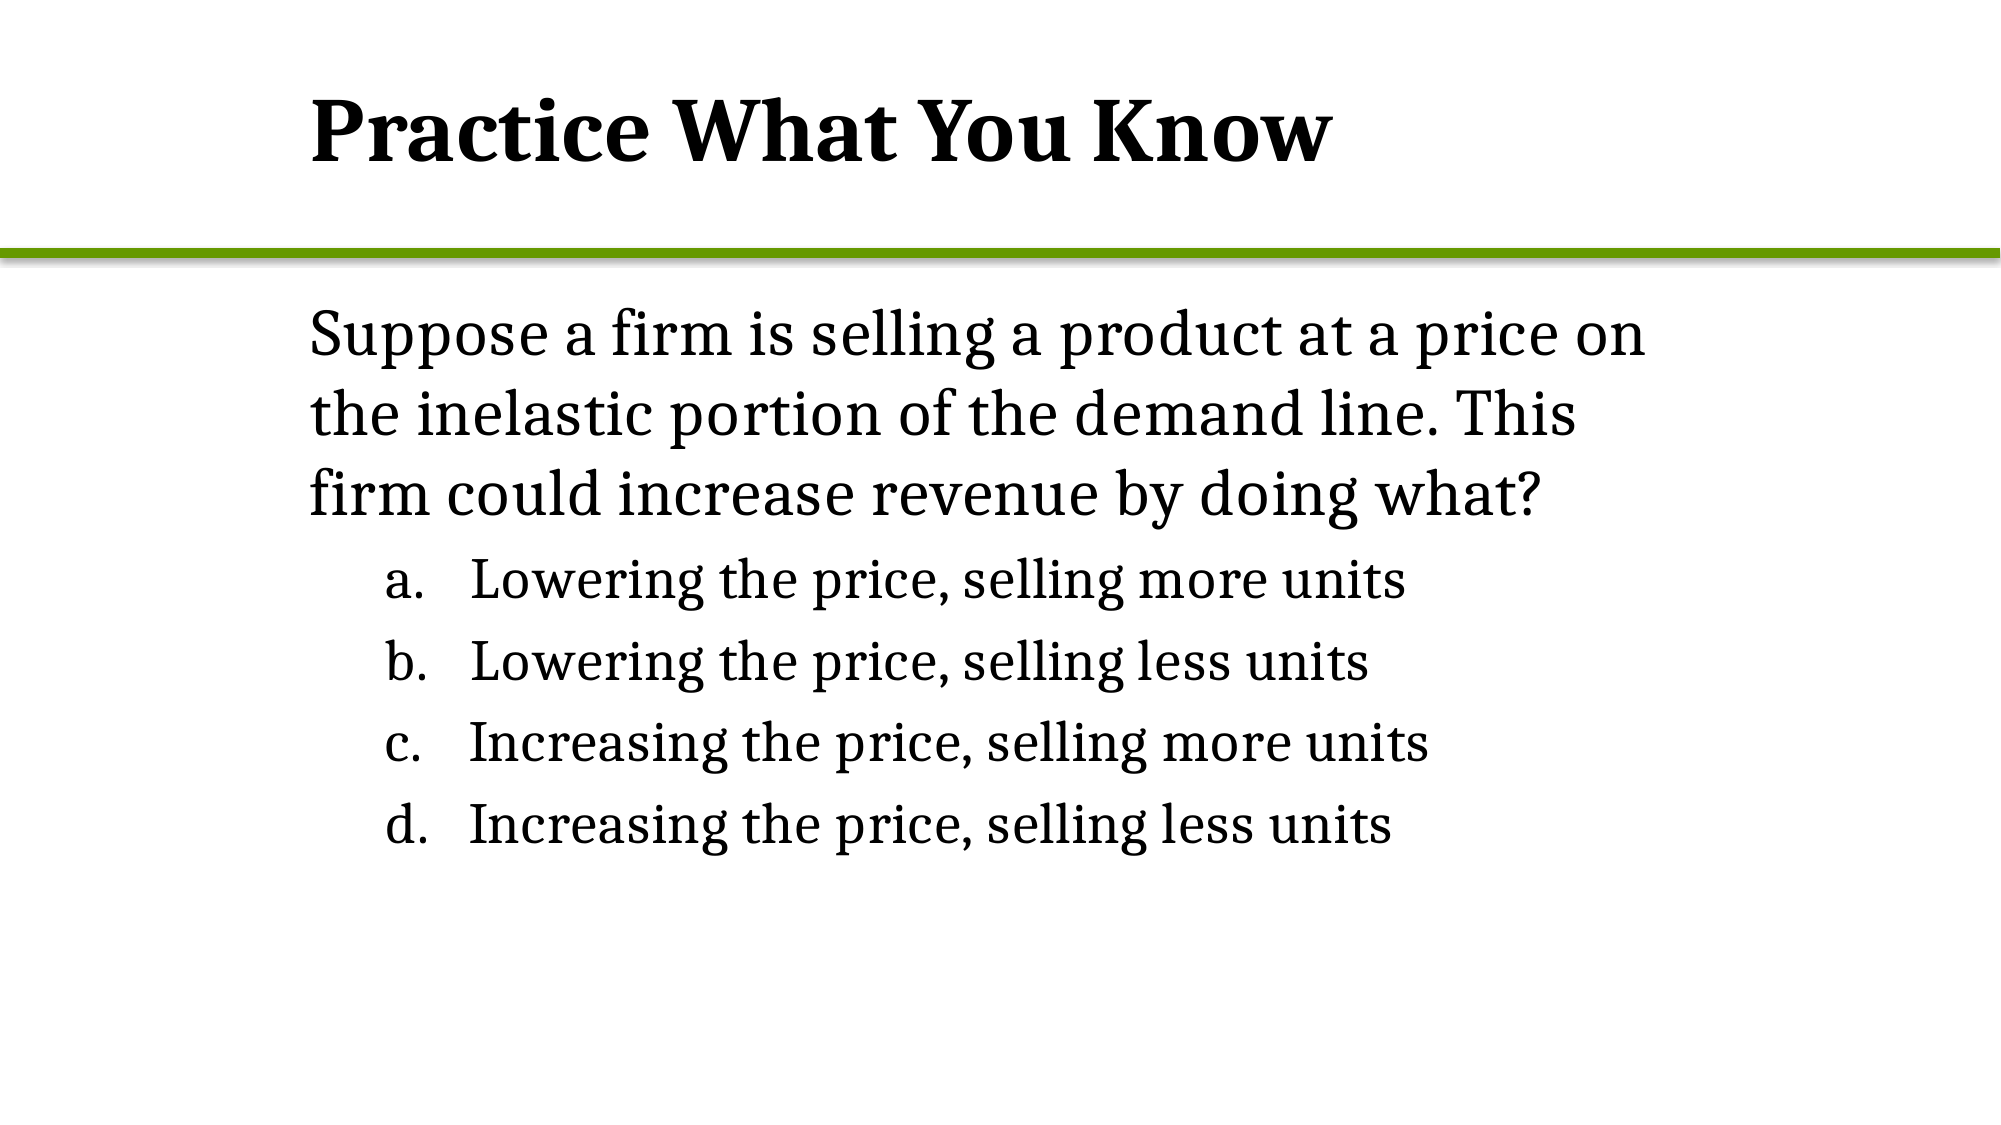

# Practice What You Know
Suppose a firm is selling a product at a price on the inelastic portion of the demand line. This firm could increase revenue by doing what?
Lowering the price, selling more units
Lowering the price, selling less units
Increasing the price, selling more units
Increasing the price, selling less units